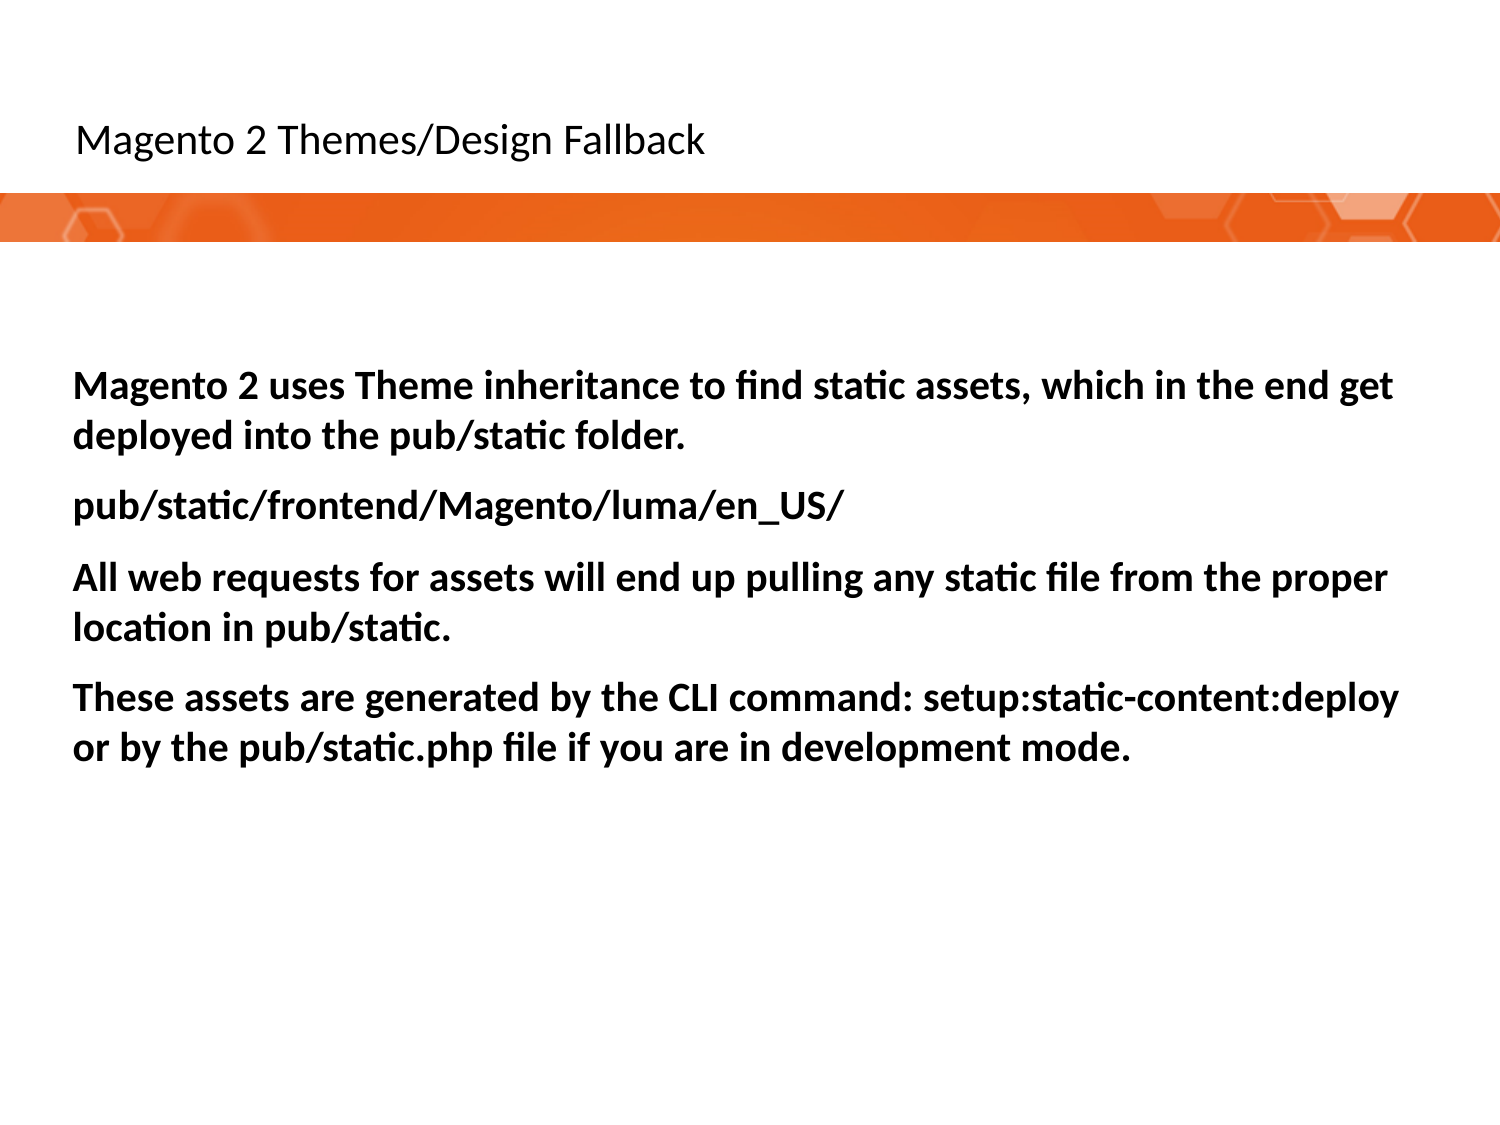

# Magento 2 Themes/Design Fallback
Magento 2 uses Theme inheritance to find static assets, which in the end get deployed into the pub/static folder.
pub/static/frontend/Magento/luma/en_US/
All web requests for assets will end up pulling any static file from the proper location in pub/static.
These assets are generated by the CLI command: setup:static-content:deploy or by the pub/static.php file if you are in development mode.